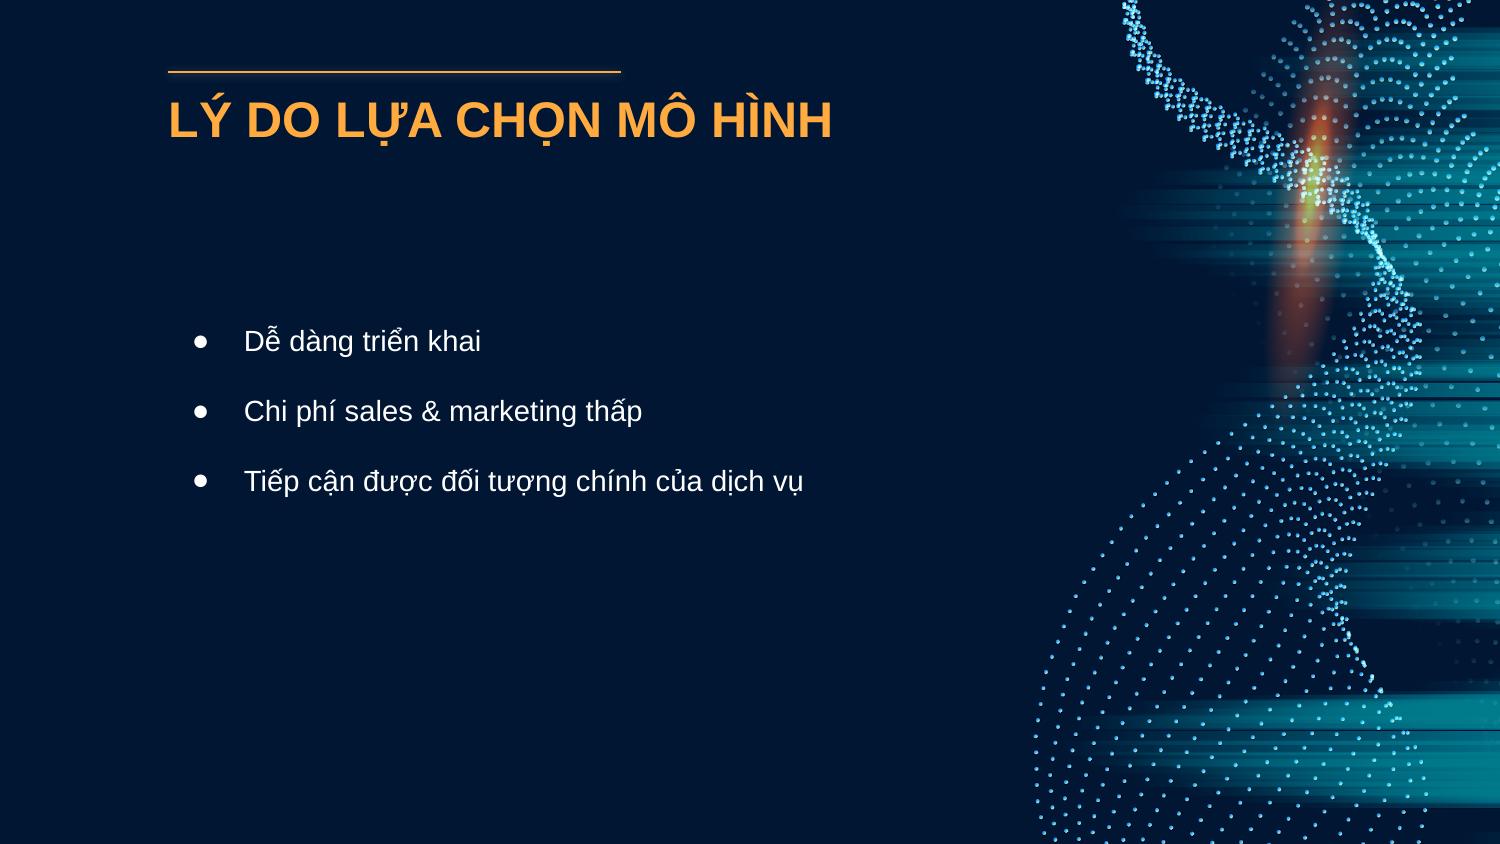

# LÝ DO LỰA CHỌN MÔ HÌNH
Dễ dàng triển khai
Chi phí sales & marketing thấp
Tiếp cận được đối tượng chính của dịch vụ